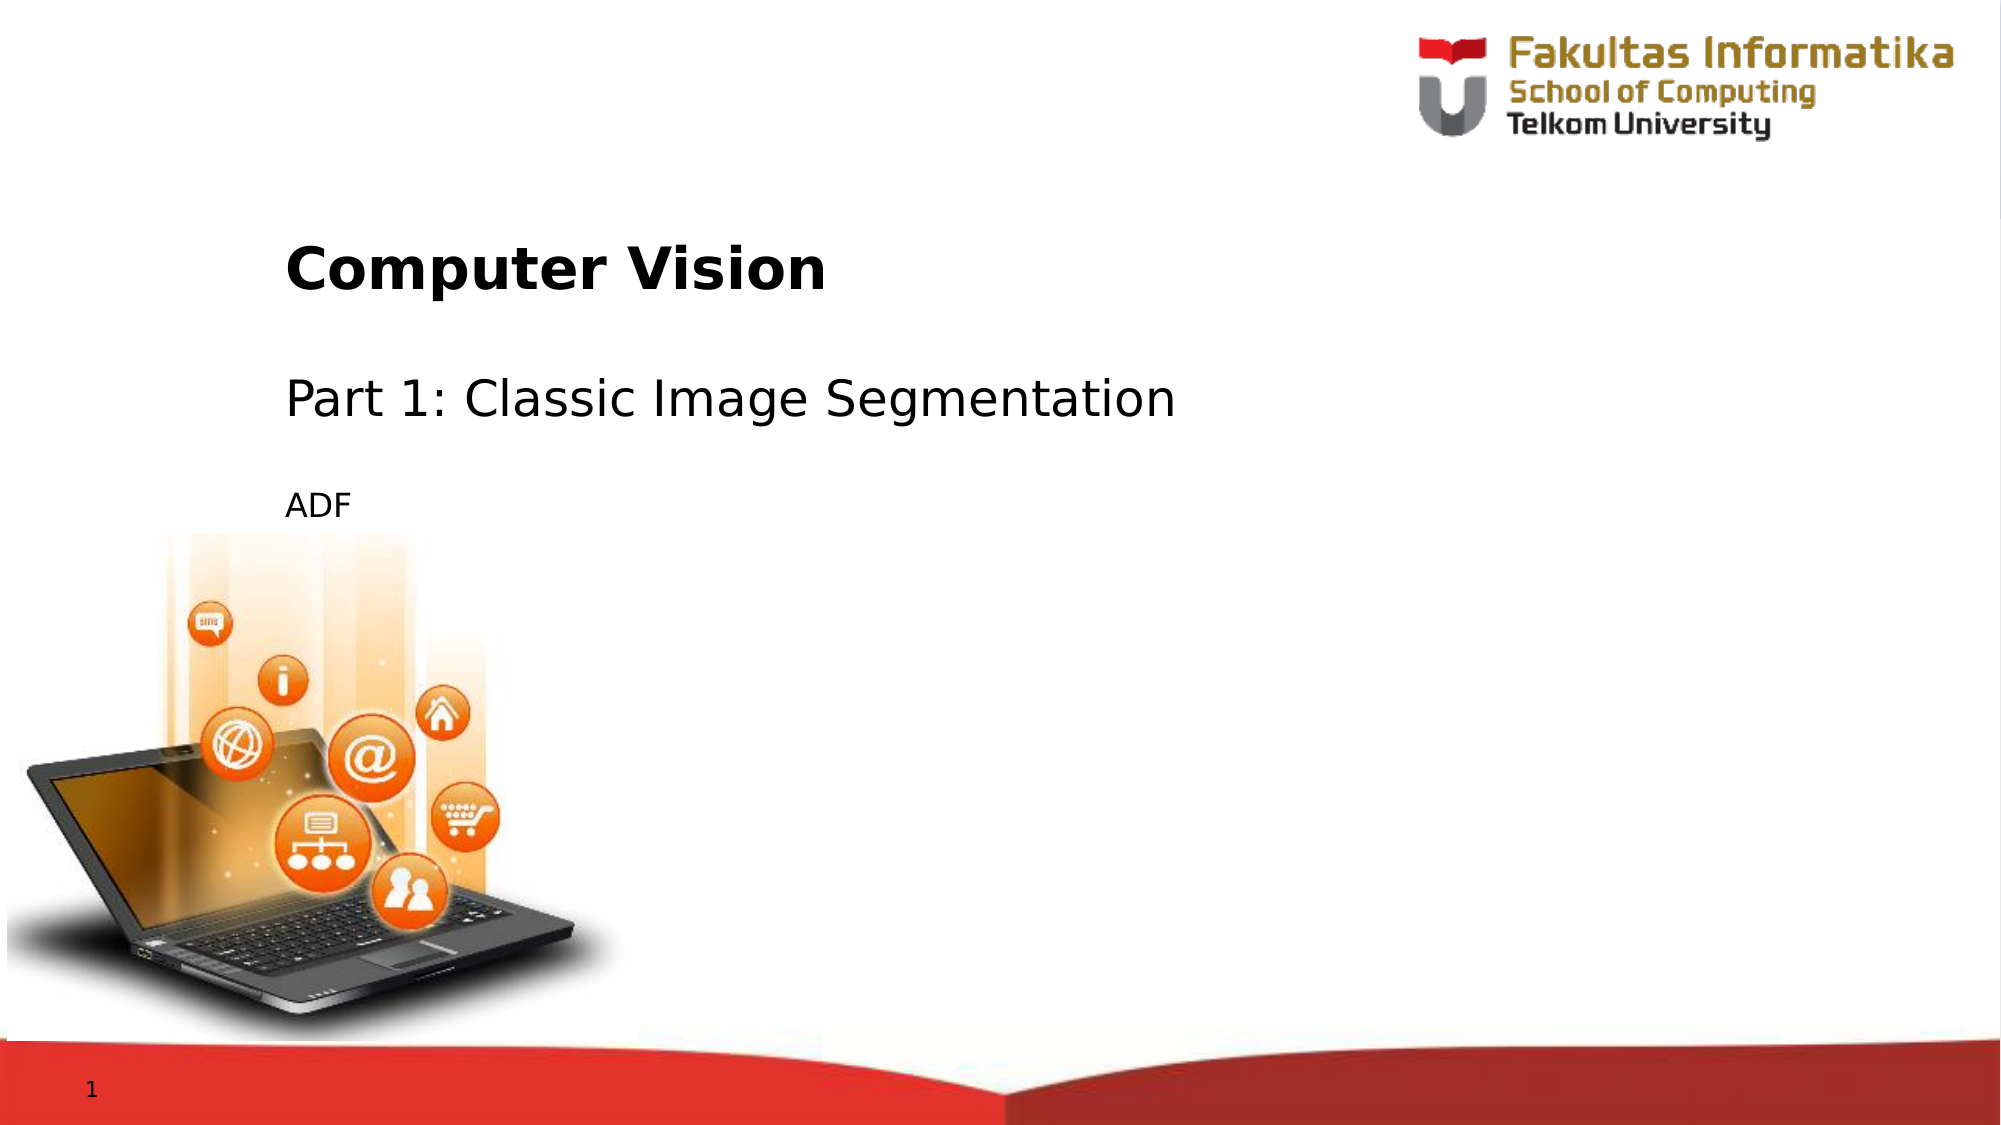

# Computer Vision
Part 1: Classic Image Segmentation
ADF
1